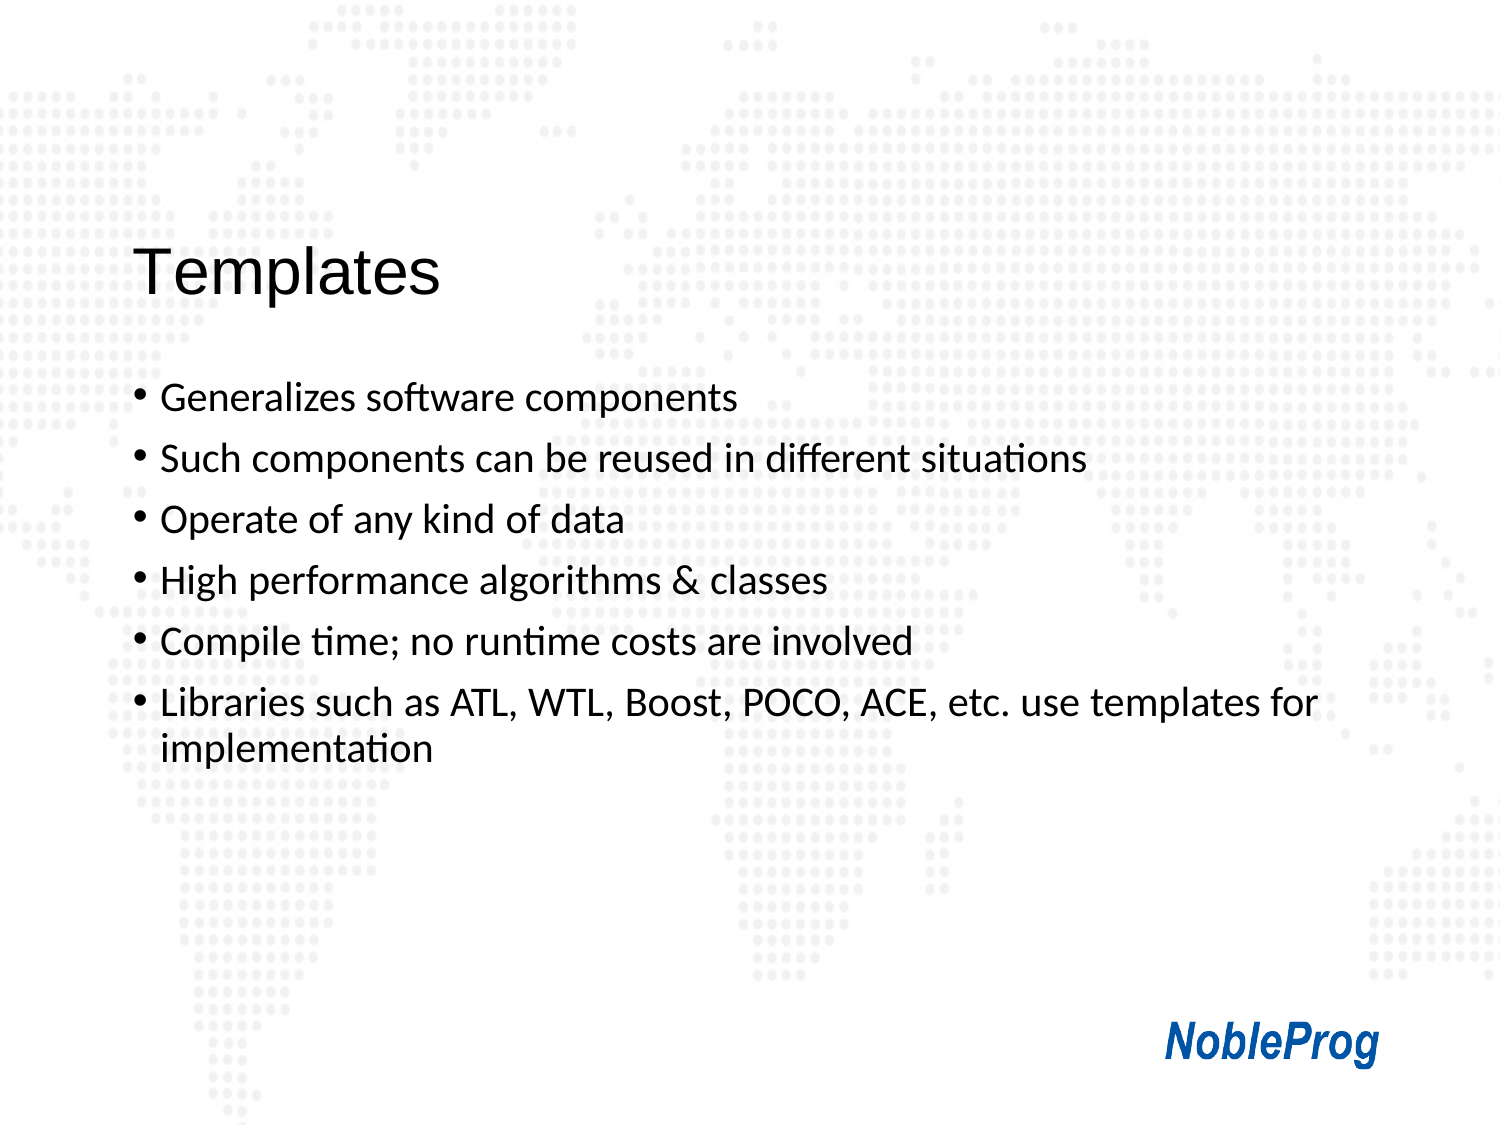

# Templates
Generalizes software components
Such components can be reused in different situations
Operate of any kind of data
High performance algorithms & classes
Compile time; no runtime costs are involved
Libraries such as ATL, WTL, Boost, POCO, ACE, etc. use templates for  implementation